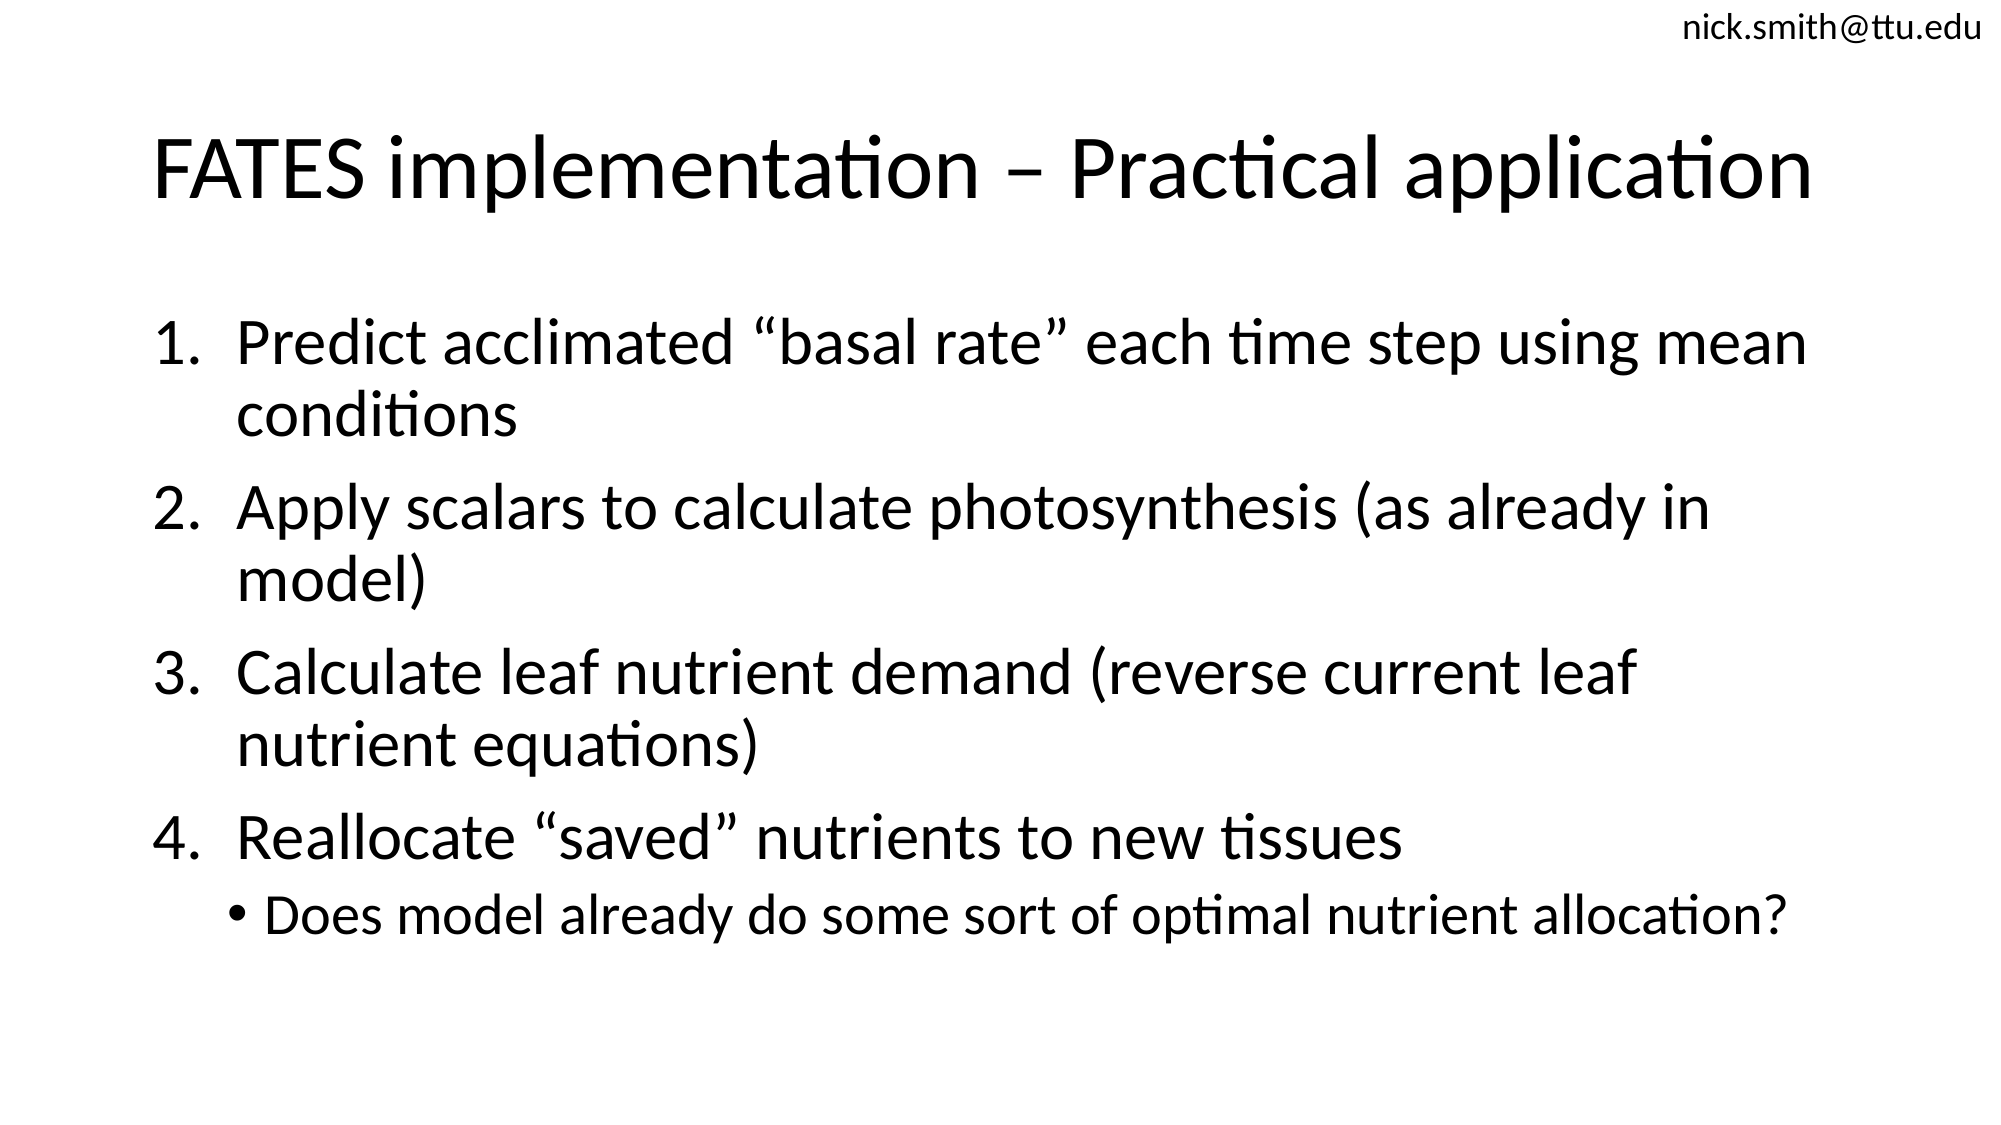

nick.smith@ttu.edu
# FATES implementation – Practical application
Predict acclimated “basal rate” each time step using mean conditions
Apply scalars to calculate photosynthesis (as already in model)
Calculate leaf nutrient demand (reverse current leaf nutrient equations)
Reallocate “saved” nutrients to new tissues
Does model already do some sort of optimal nutrient allocation?